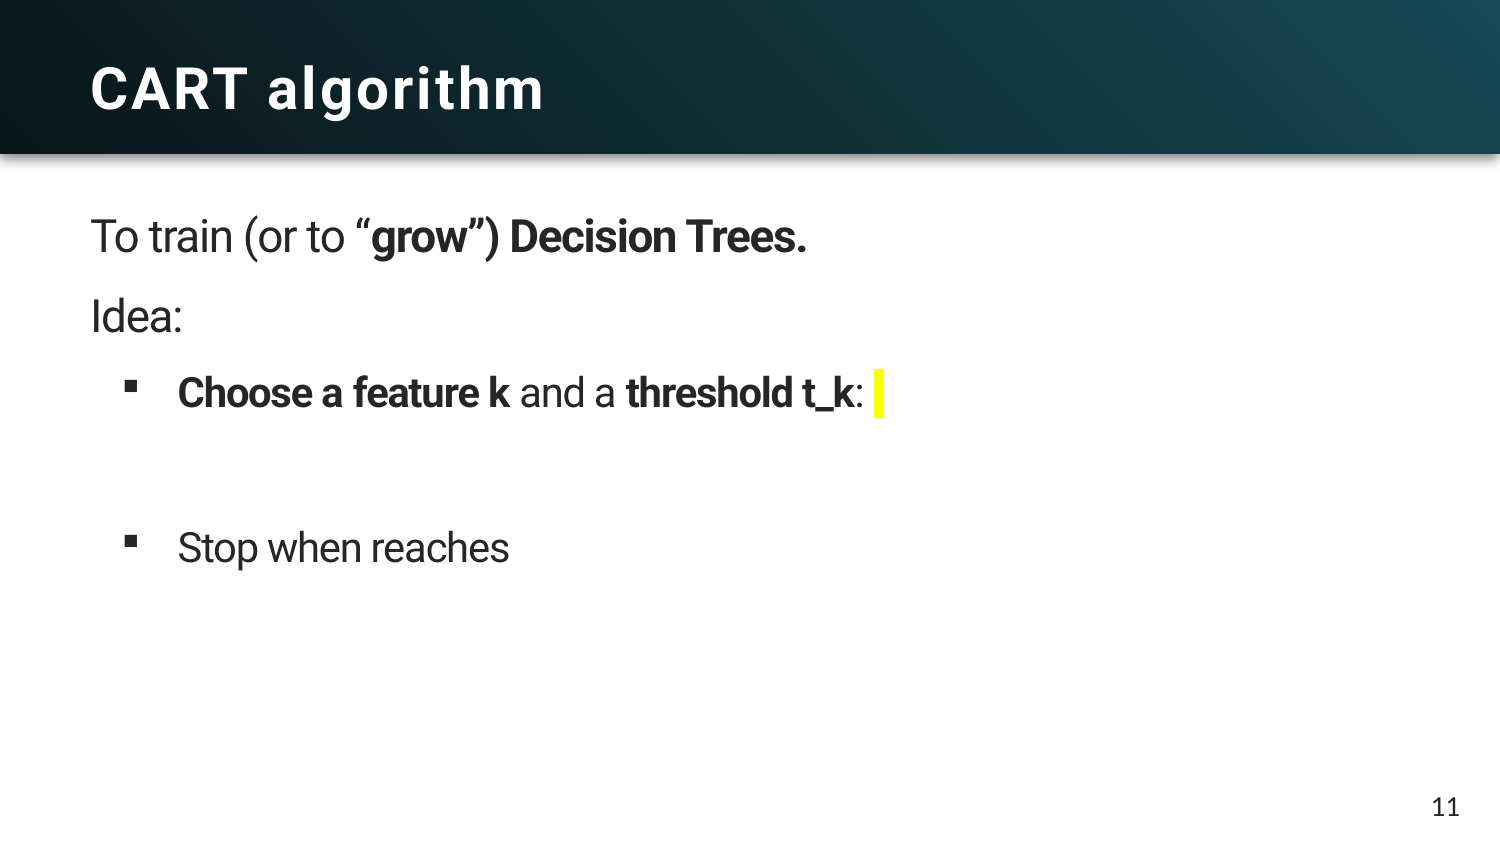

# CART algorithm
To train (or to “grow”) Decision Trees.
Idea:
Choose a feature k and a threshold t_k:

Stop when reaches

11